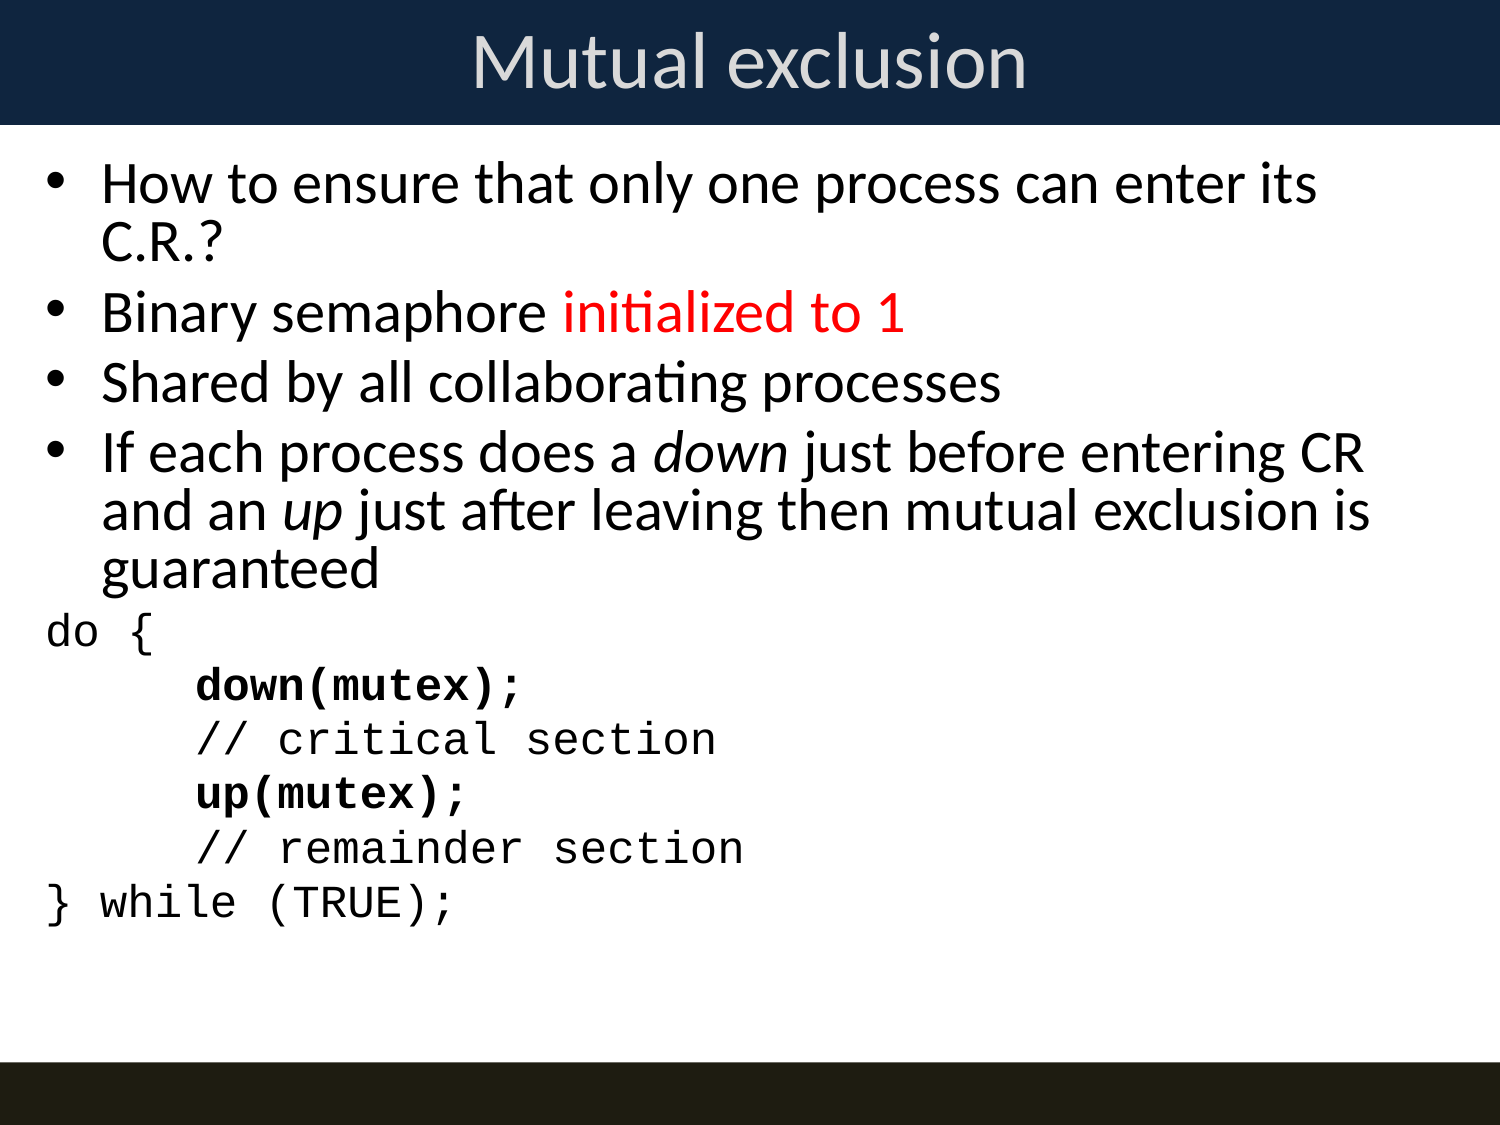

# Mutual exclusion
How to ensure that only one process can enter its C.R.?
Binary semaphore initialized to 1
Shared by all collaborating processes
If each process does a down just before entering CR and an up just after leaving then mutual exclusion is guaranteed
do {
	down(mutex);
	// critical section
	up(mutex);
	// remainder section
} while (TRUE);